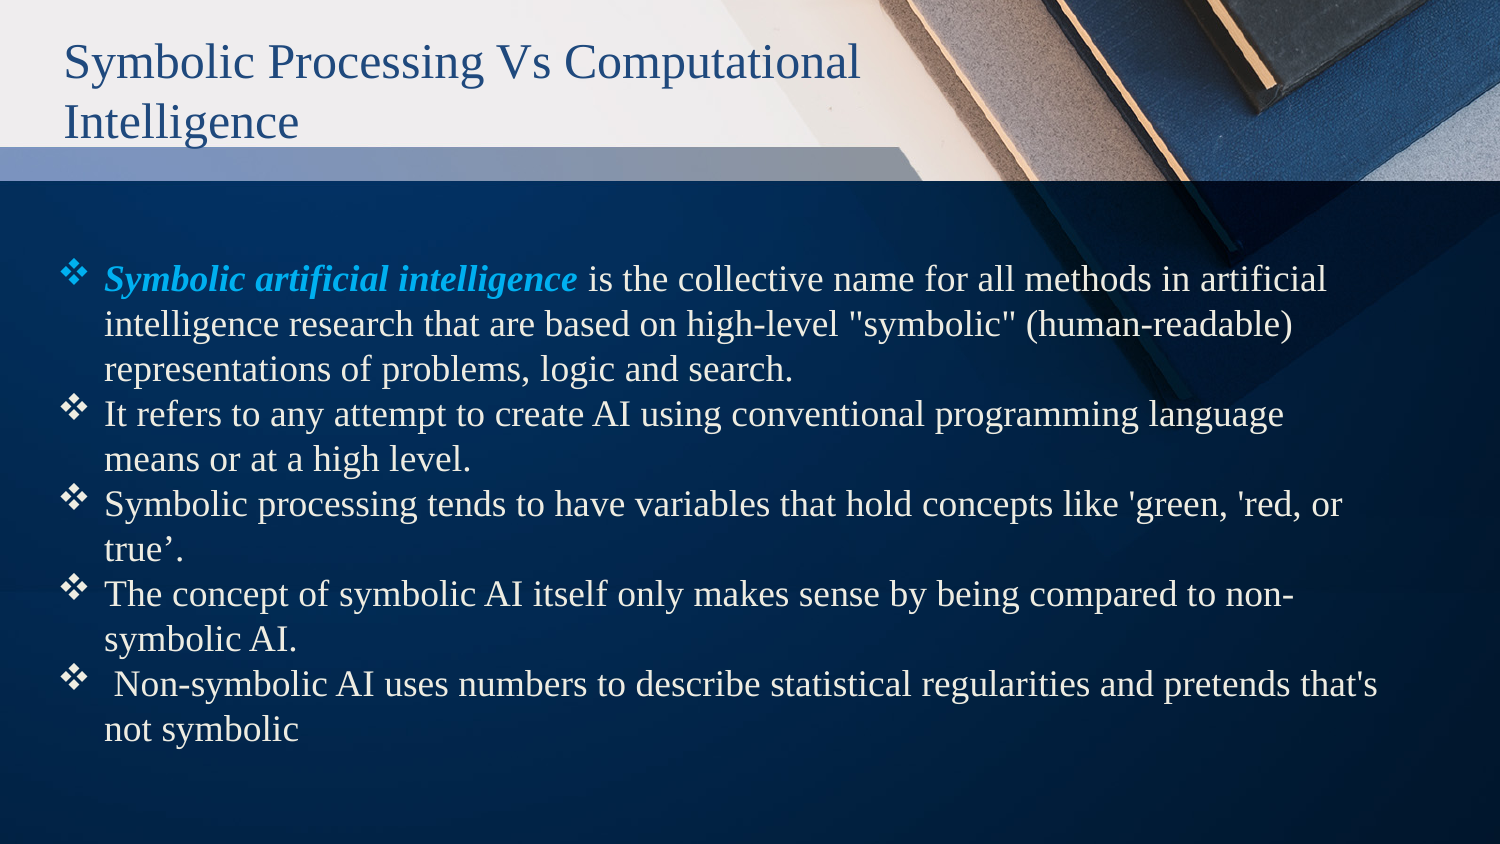

Symbolic Processing Vs Computational Intelligence
Symbolic artificial intelligence is the collective name for all methods in artificial intelligence research that are based on high-level "symbolic" (human-readable) representations of problems, logic and search.
It refers to any attempt to create AI using conventional programming language means or at a high level.
Symbolic processing tends to have variables that hold concepts like 'green, 'red, or true’.
The concept of symbolic AI itself only makes sense by being compared to non-symbolic AI.
 Non-symbolic AI uses numbers to describe statistical regularities and pretends that's not symbolic